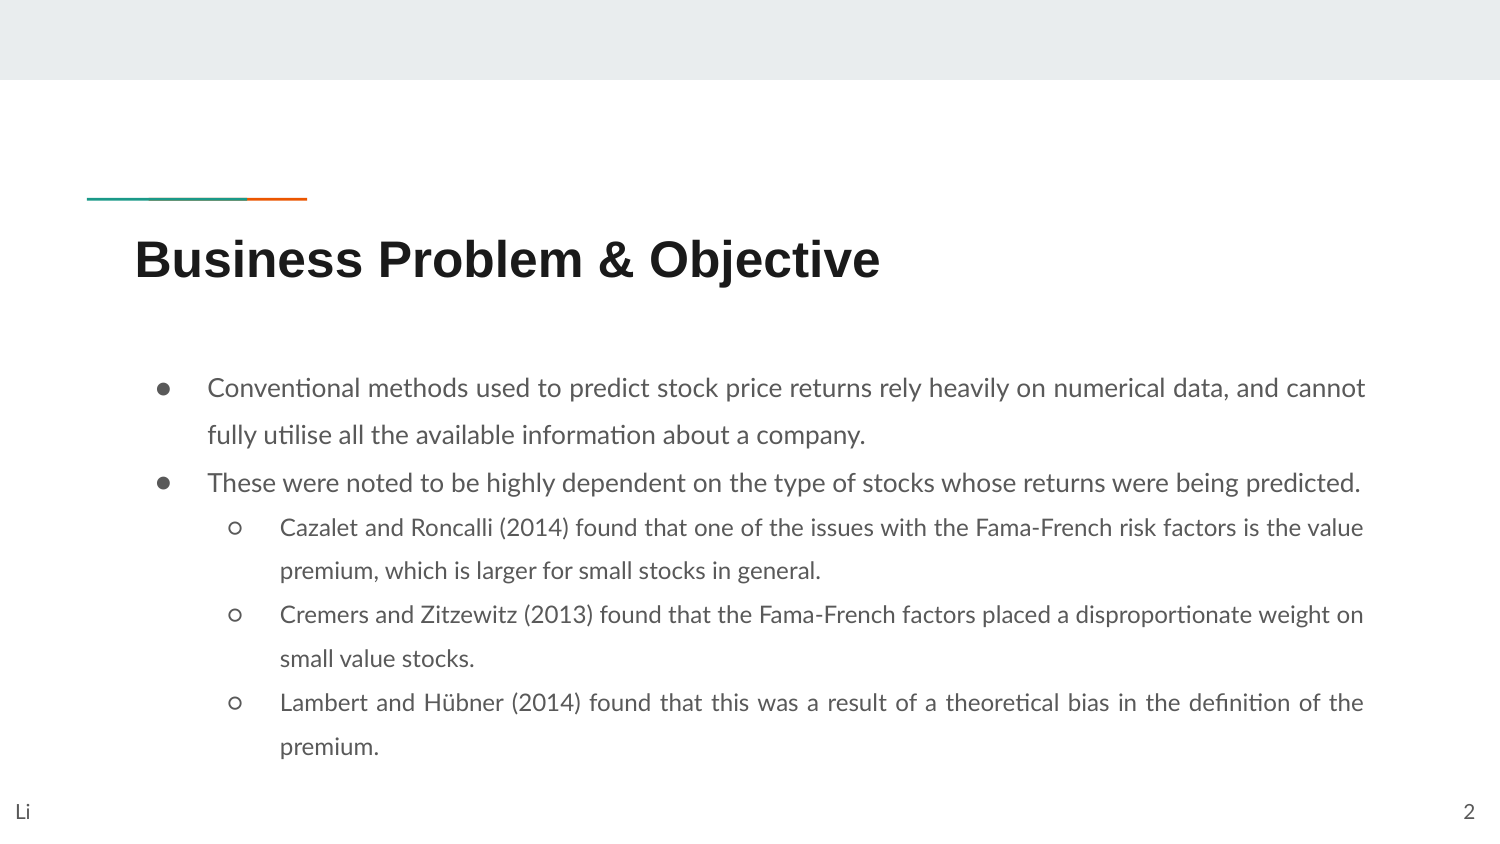

# Business Problem & Objective
Conventional methods used to predict stock price returns rely heavily on numerical data, and cannot fully utilise all the available information about a company.
These were noted to be highly dependent on the type of stocks whose returns were being predicted.
Cazalet and Roncalli (2014) found that one of the issues with the Fama-French risk factors is the value premium, which is larger for small stocks in general.
Cremers and Zitzewitz (2013) found that the Fama-French factors placed a disproportionate weight on small value stocks.
Lambert and Hübner (2014) found that this was a result of a theoretical bias in the definition of the premium.
Li
2